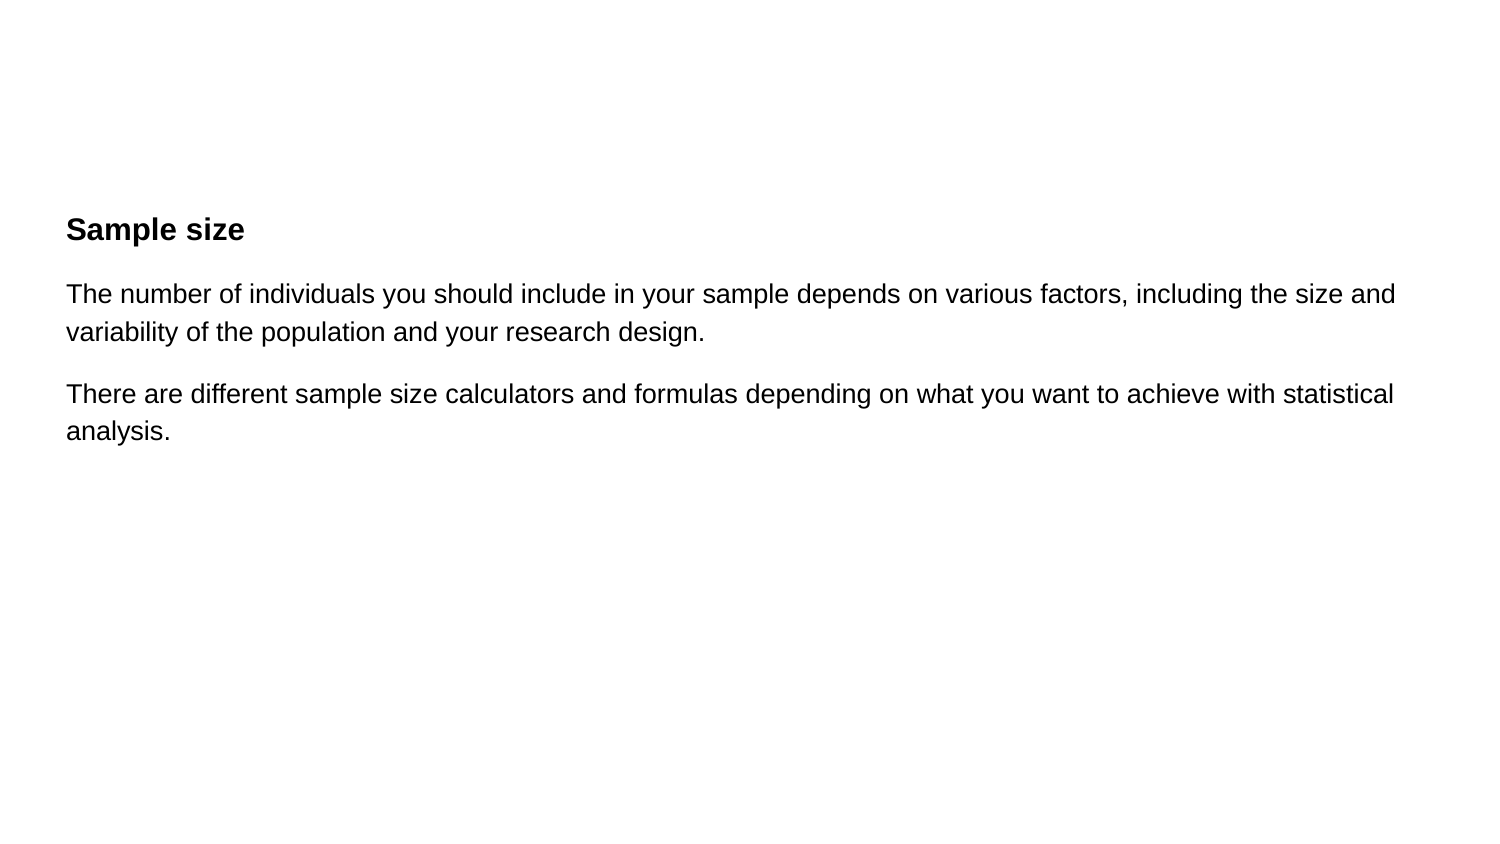

Sample size
The number of individuals you should include in your sample depends on various factors, including the size and variability of the population and your research design.
There are different sample size calculators and formulas depending on what you want to achieve with statistical analysis.